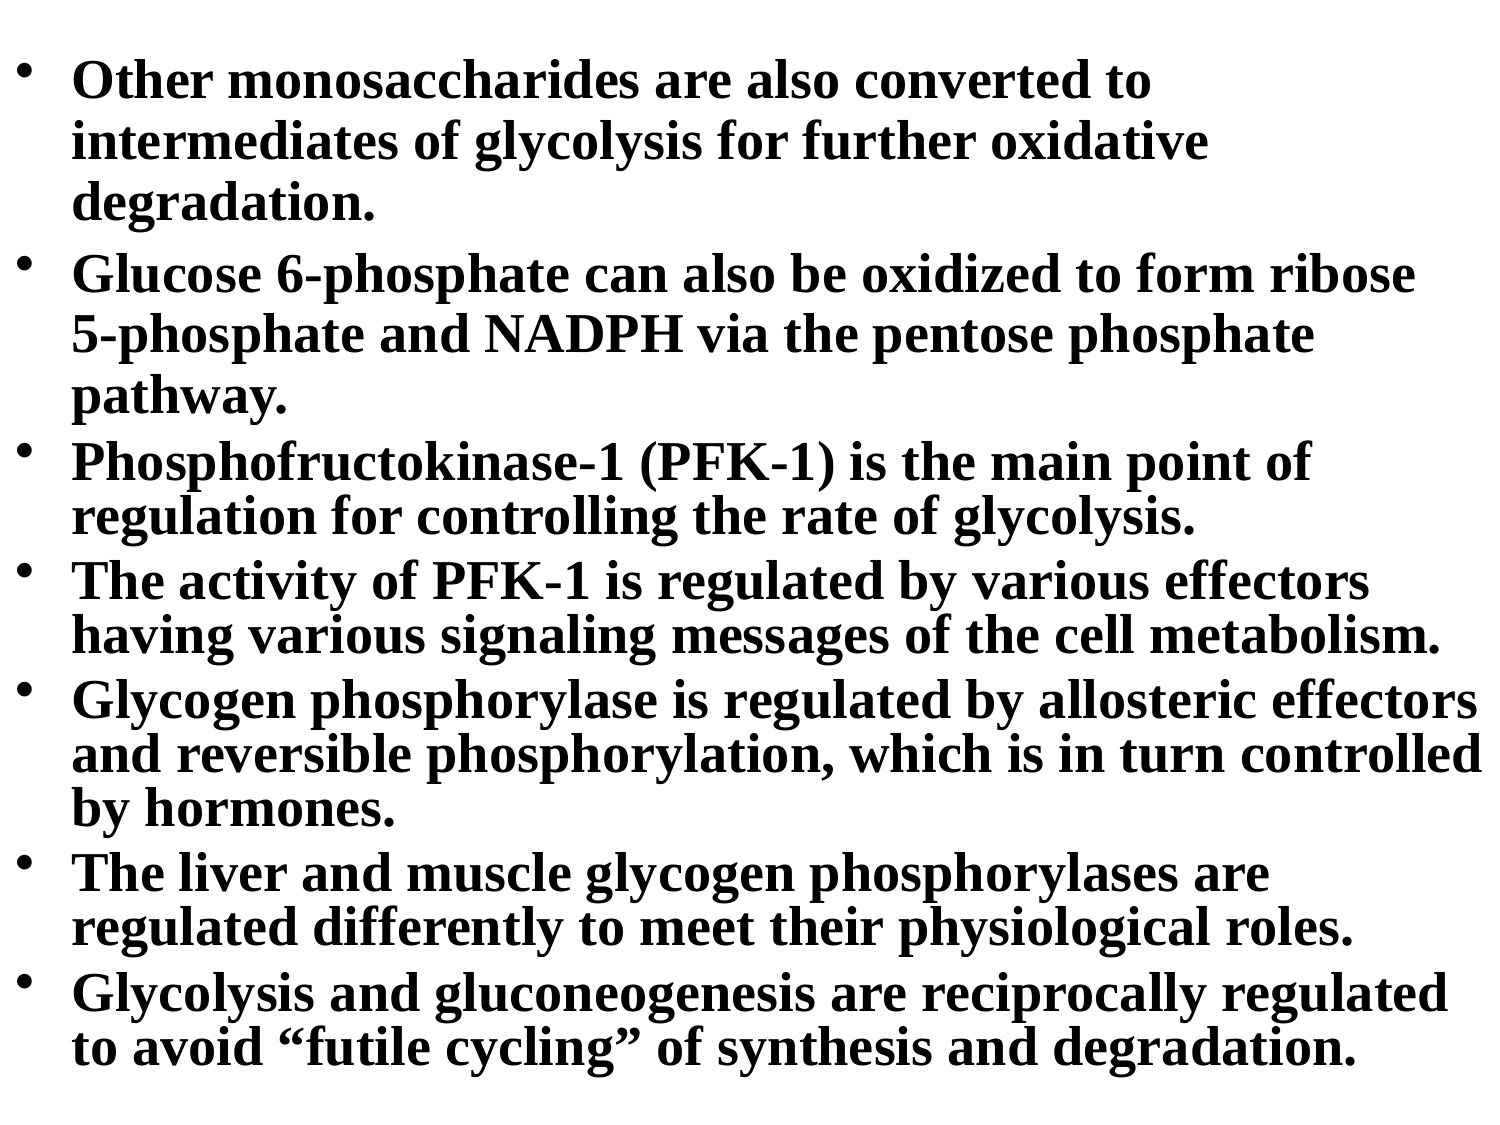

Other monosaccharides are also converted to intermediates of glycolysis for further oxidative degradation.
Glucose 6-phosphate can also be oxidized to form ribose  5-phosphate and NADPH via the pentose phosphate pathway.
Phosphofructokinase-1 (PFK-1) is the main point of regulation for controlling the rate of glycolysis.
The activity of PFK-1 is regulated by various effectors having various signaling messages of the cell metabolism.
Glycogen phosphorylase is regulated by allosteric effectors and reversible phosphorylation, which is in turn controlled by hormones.
The liver and muscle glycogen phosphorylases are regulated differently to meet their physiological roles.
Glycolysis and gluconeogenesis are reciprocally regulated to avoid “futile cycling” of synthesis and degradation.